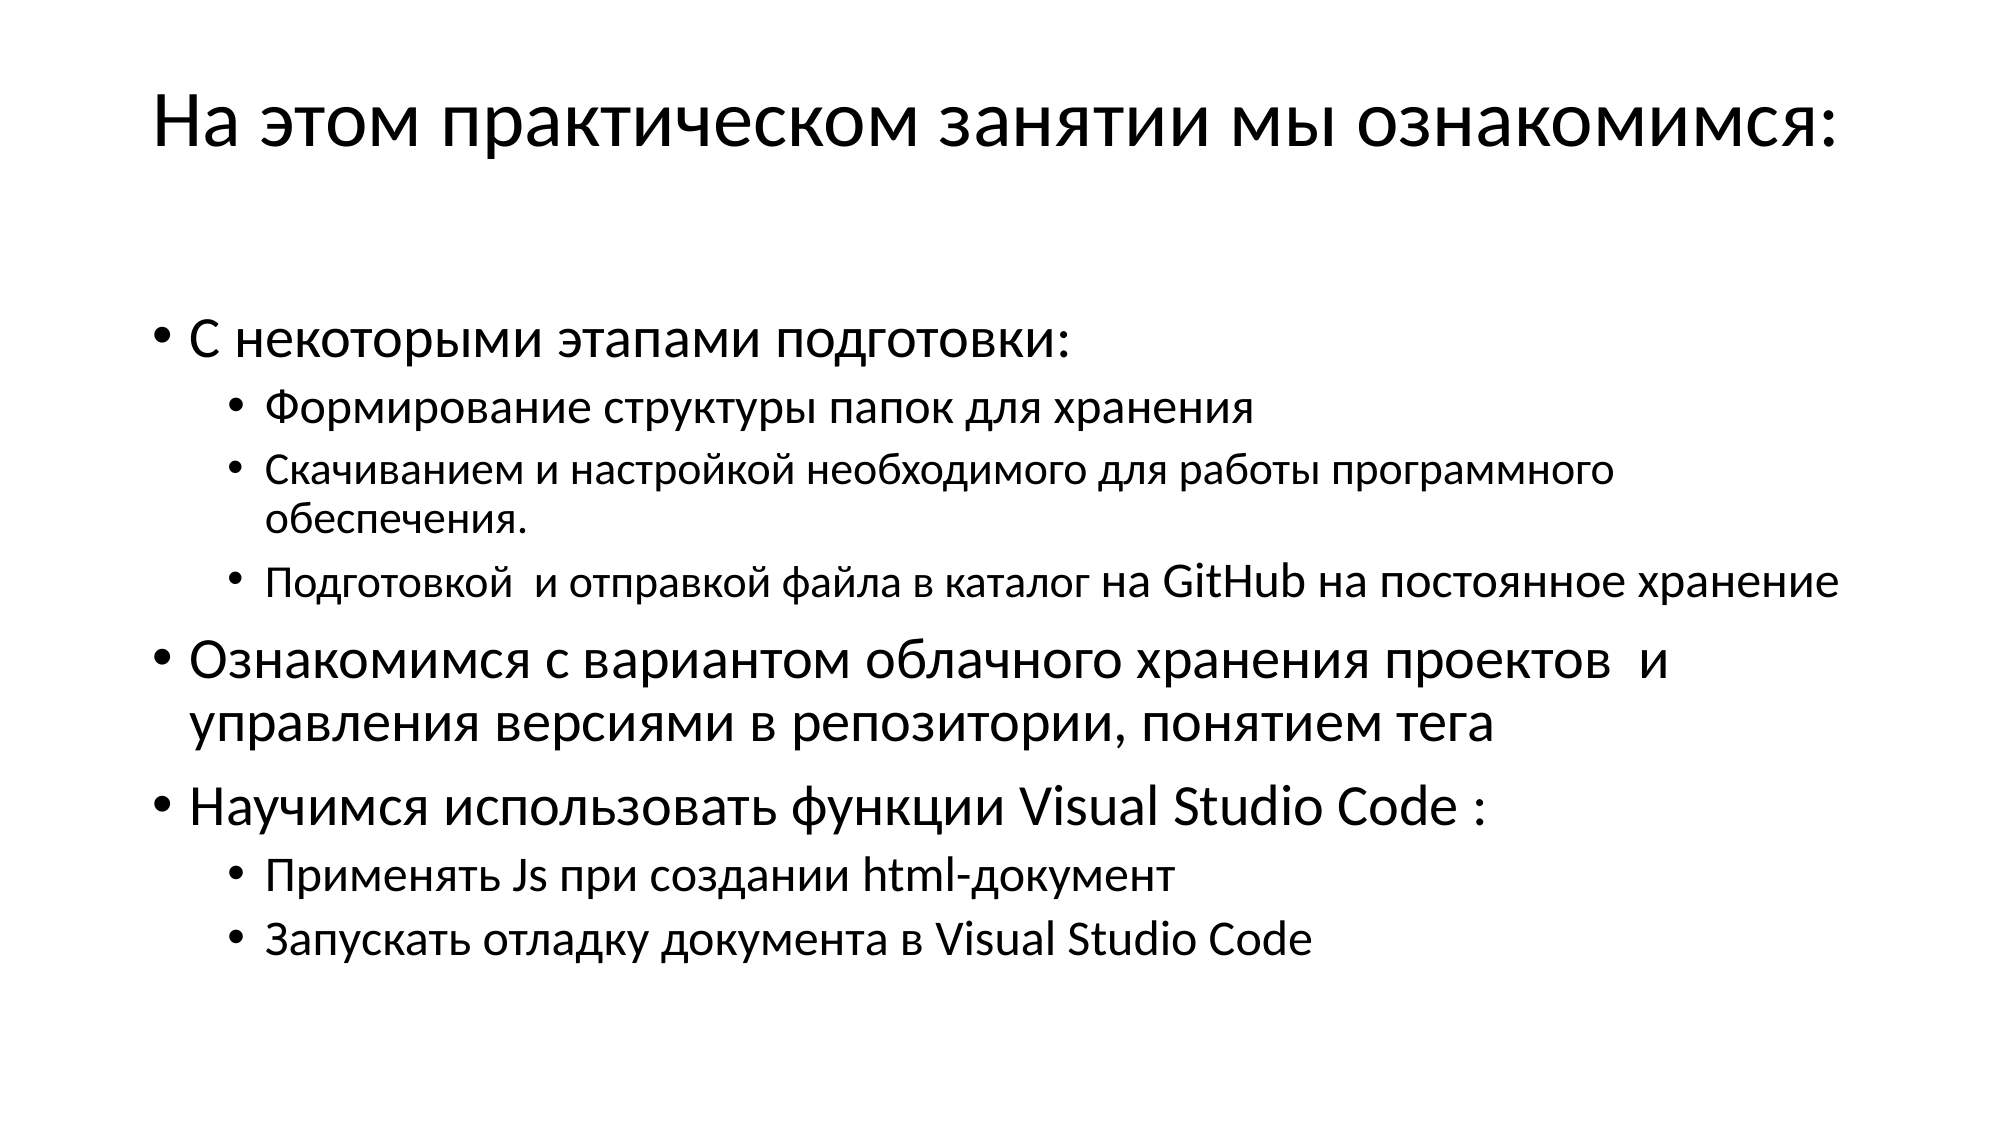

# На этом практическом занятии мы ознакомимся:
С некоторыми этапами подготовки:
Формирование структуры папок для хранения
Скачиванием и настройкой необходимого для работы программного обеспечения.
Подготовкой  и отправкой файла в каталог на GitHub на постоянное хранение
Ознакомимся с вариантом облачного хранения проектов  и управления версиями в репозитории, понятием тега
Научимся использовать функции Visual Studio Code :
Применять Js при создании html-документ
Запускать отладку документа в Visual Studio Code